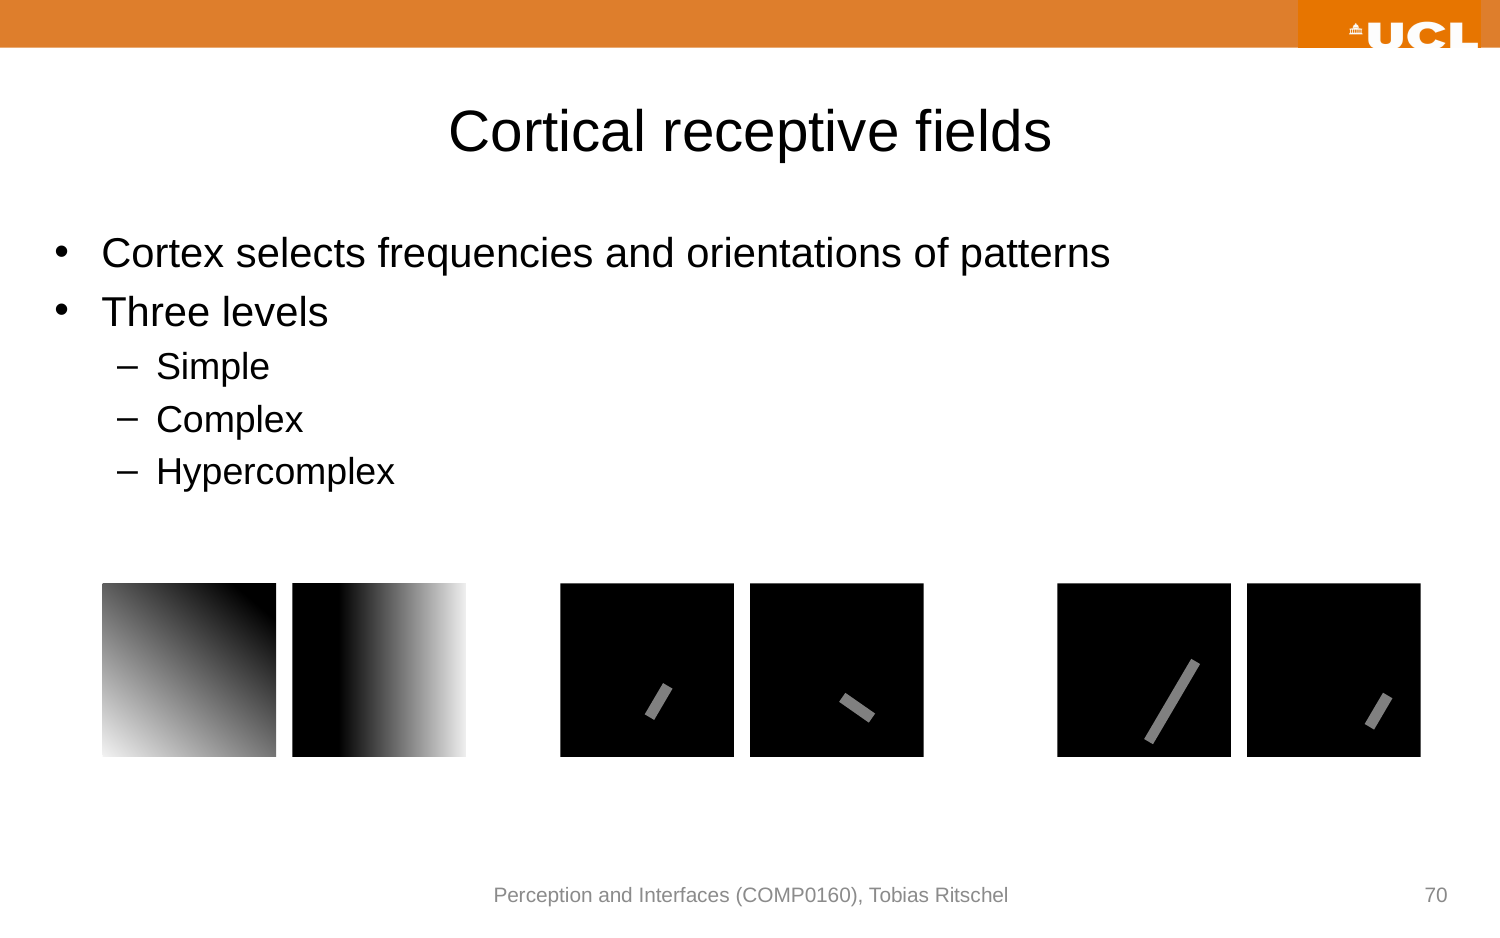

# Cortical receptive fields
Cortex selects frequencies and orientations of patterns
Three levels
Simple
Complex
Hypercomplex

Perception and Interfaces (COMP0160), Tobias Ritschel
70